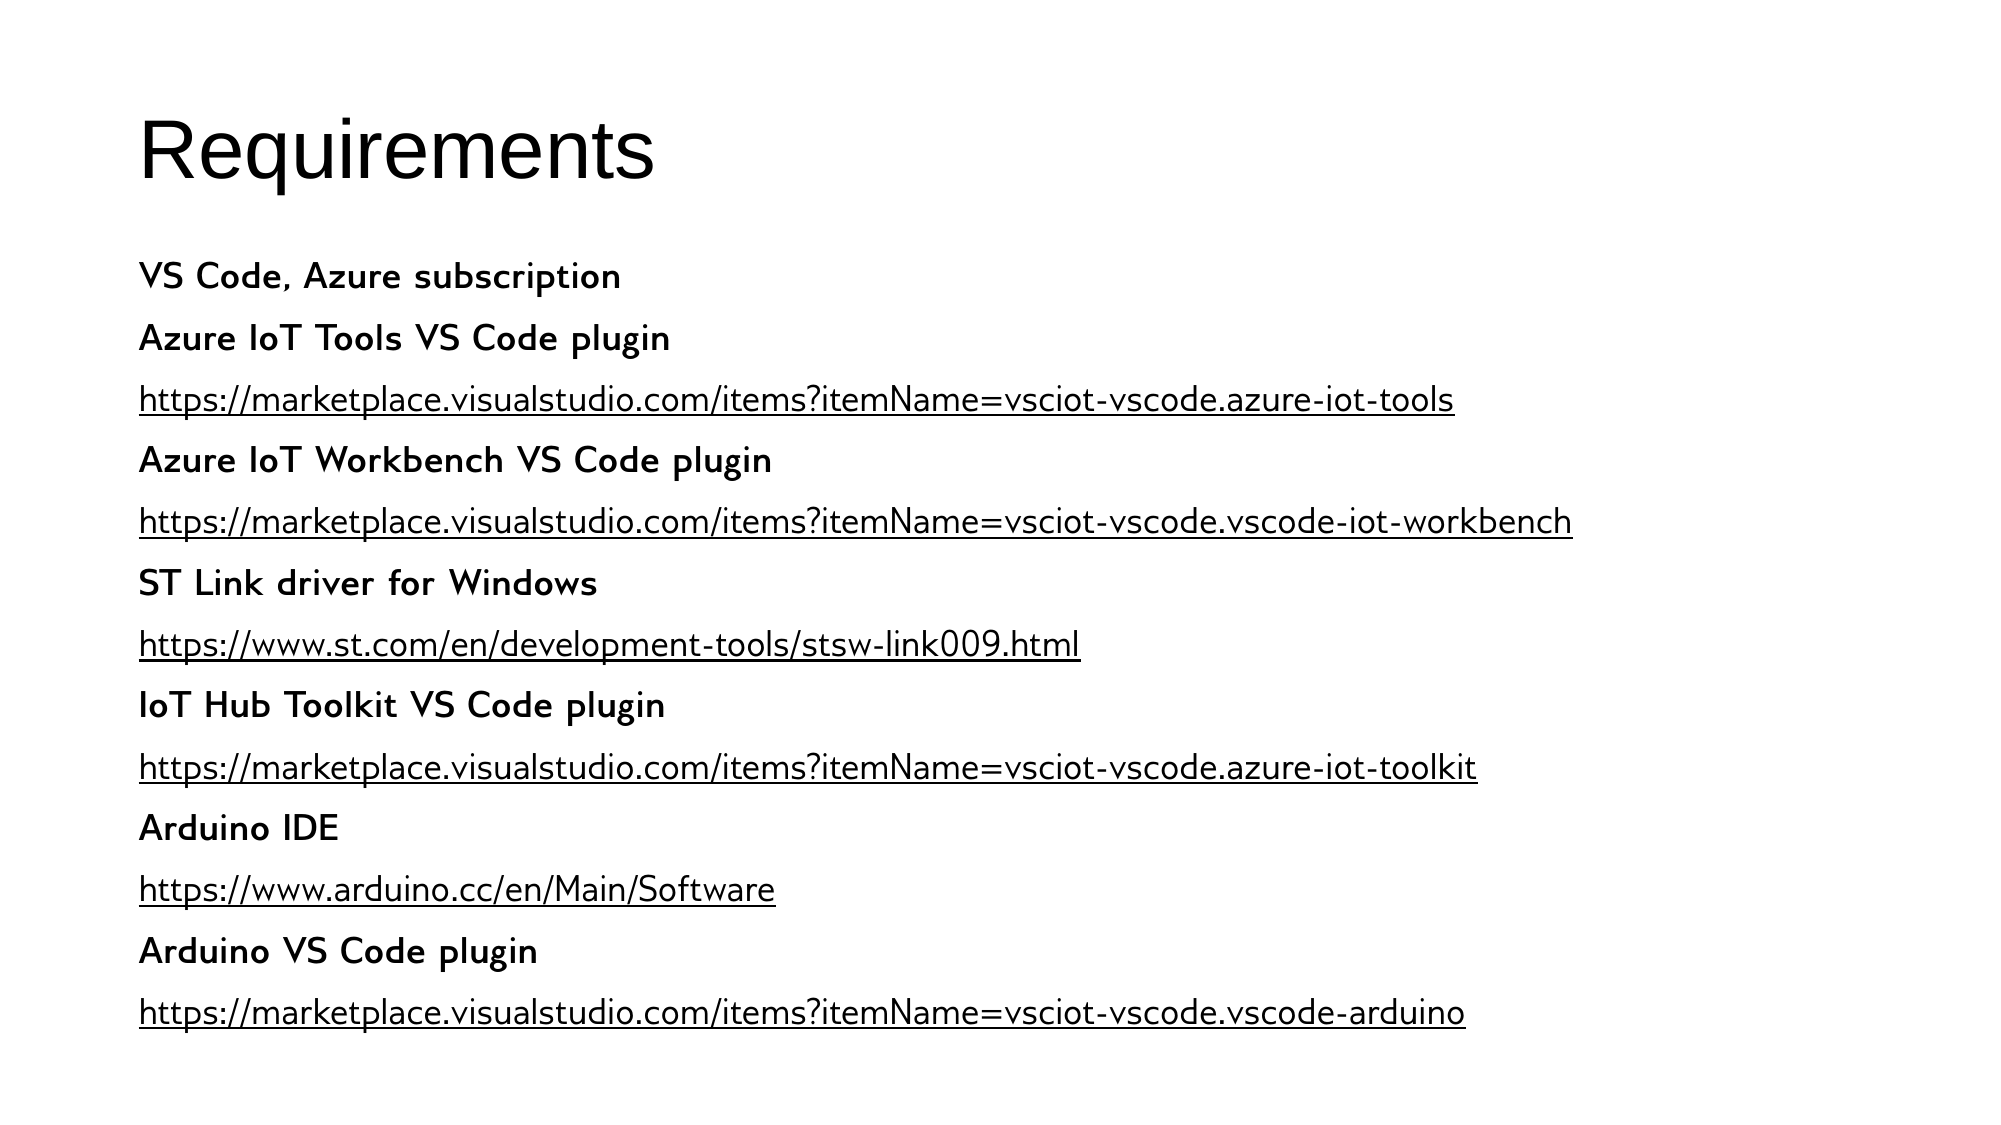

Requirements
VS Code, Azure subscription
Azure IoT Tools VS Code plugin
https://marketplace.visualstudio.com/items?itemName=vsciot-vscode.azure-iot-tools
Azure IoT Workbench VS Code plugin
https://marketplace.visualstudio.com/items?itemName=vsciot-vscode.vscode-iot-workbench
ST Link driver for Windows
https://www.st.com/en/development-tools/stsw-link009.html
IoT Hub Toolkit VS Code plugin
https://marketplace.visualstudio.com/items?itemName=vsciot-vscode.azure-iot-toolkit
Arduino IDE
https://www.arduino.cc/en/Main/Software
Arduino VS Code plugin
https://marketplace.visualstudio.com/items?itemName=vsciot-vscode.vscode-arduino